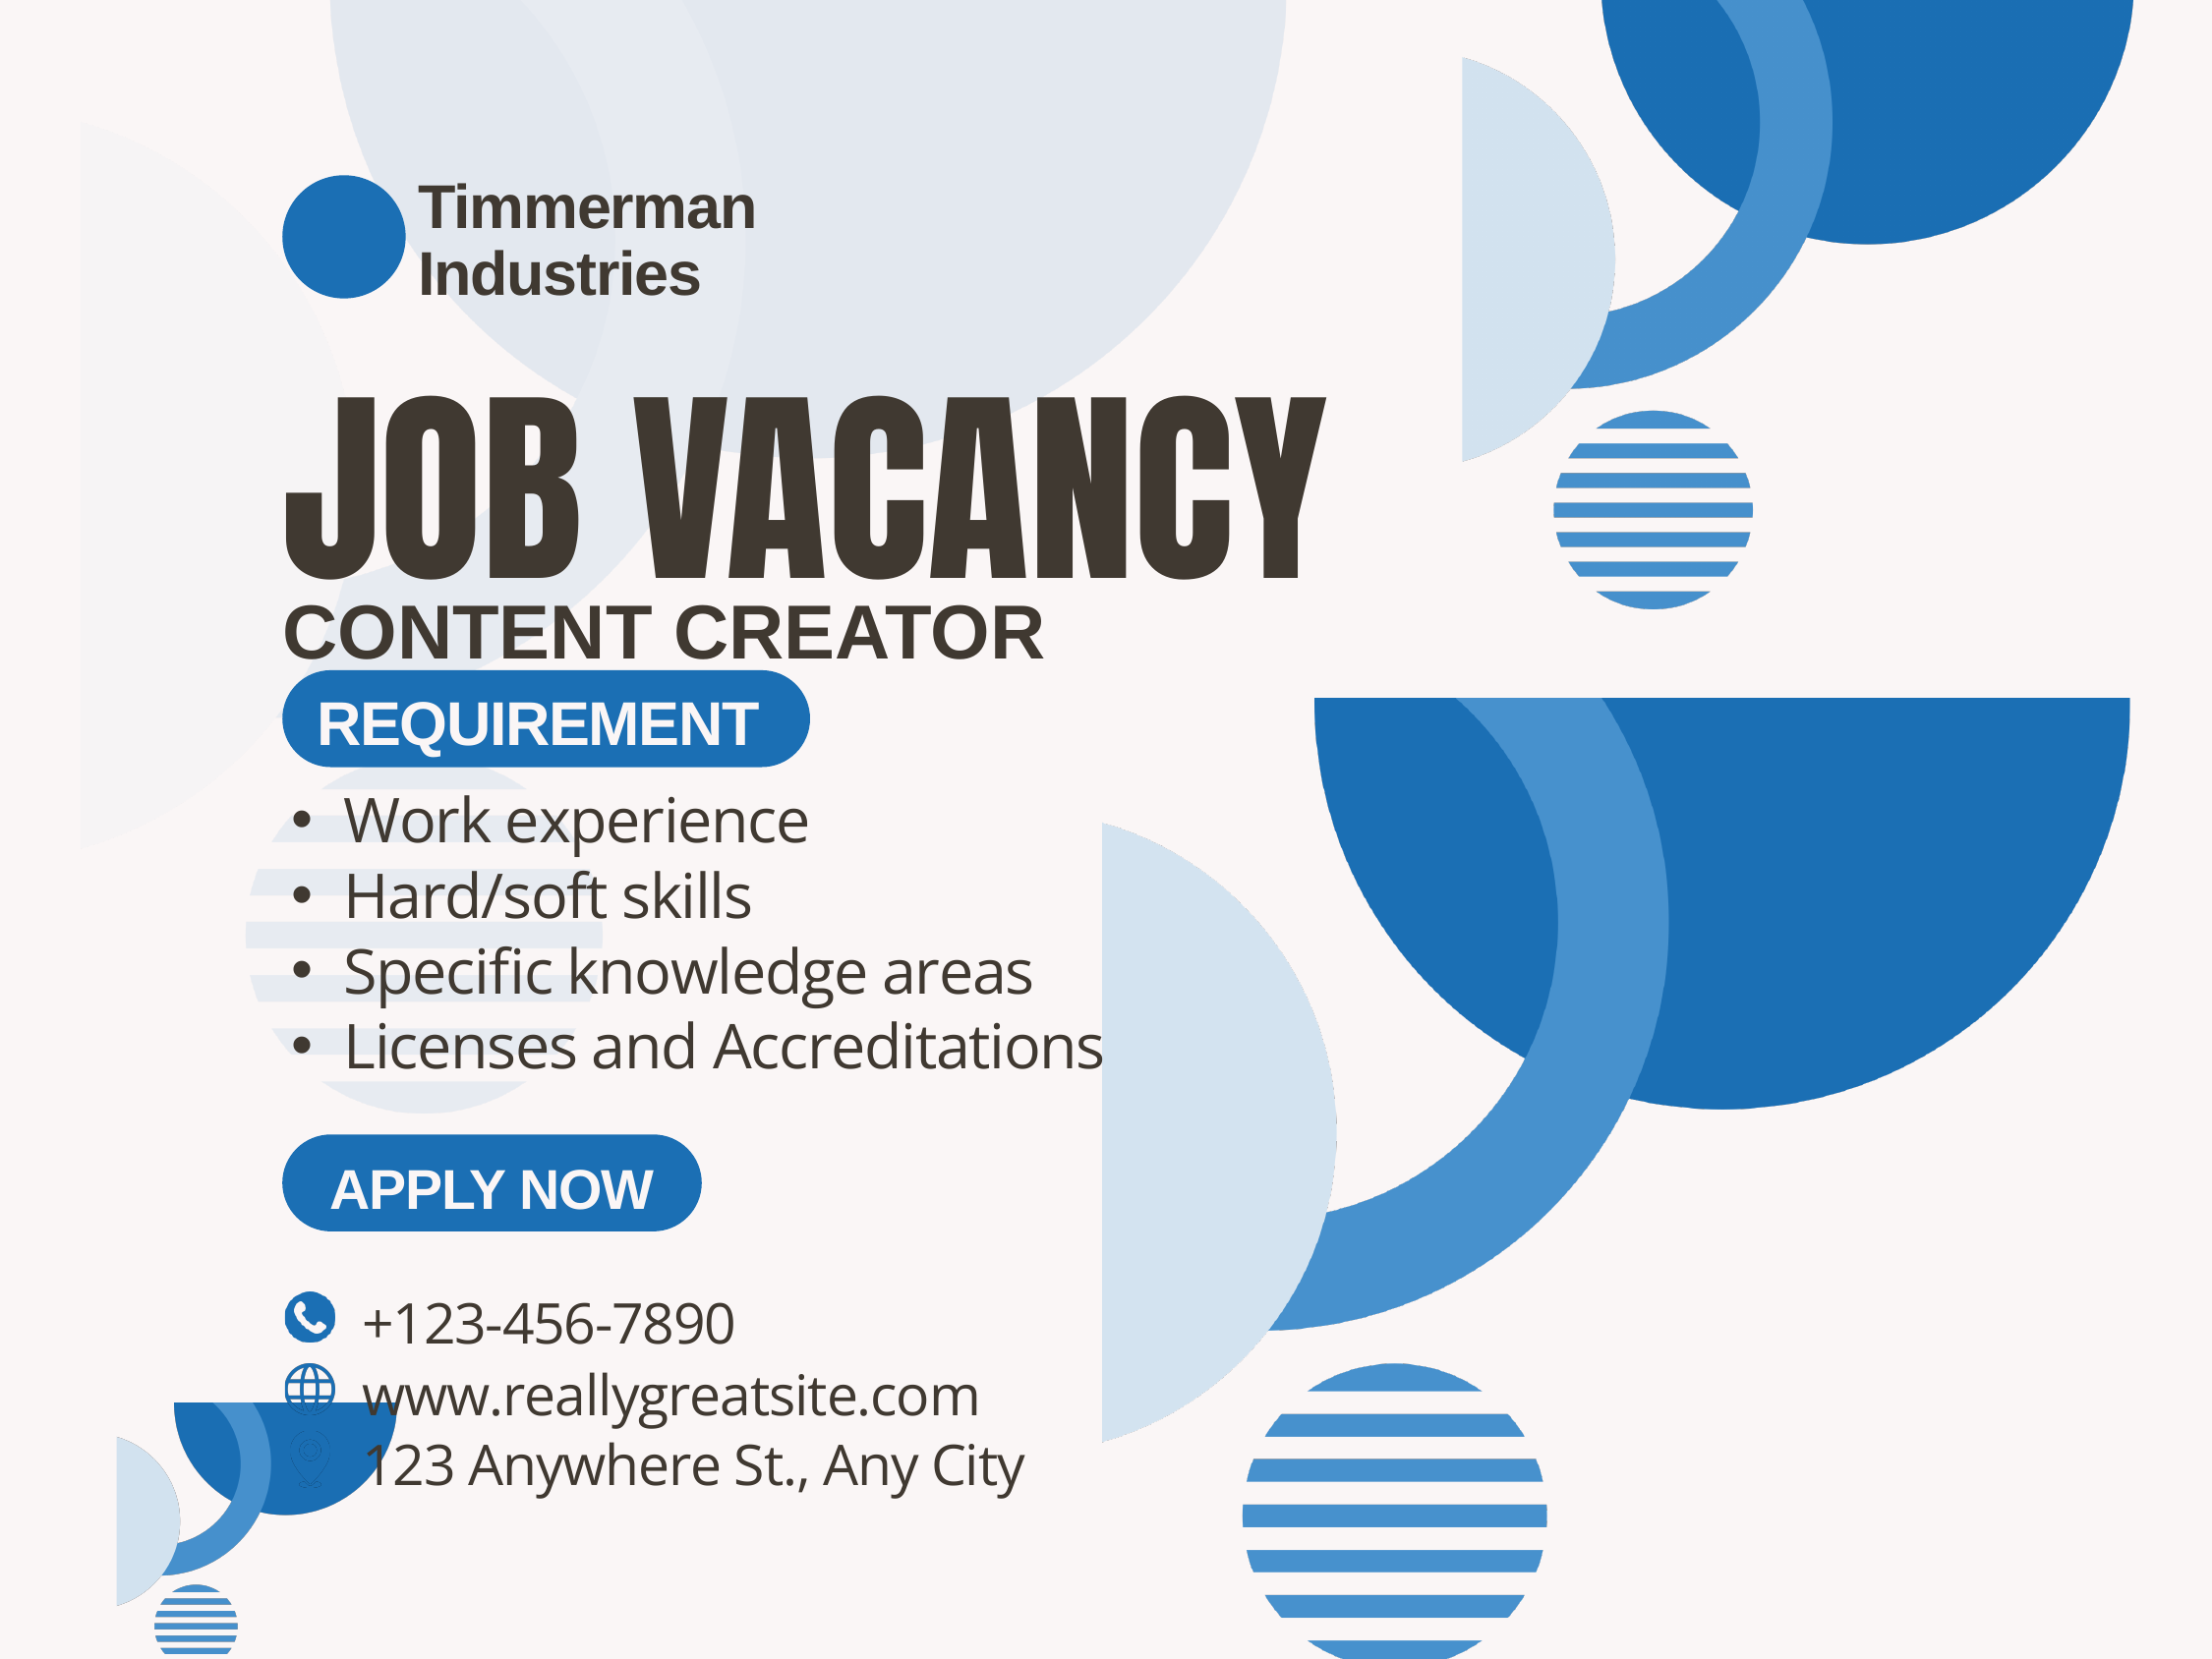

Timmerman Industries

JOB VACANCY
CONTENT CREATOR

REQUIREMENT

Work experience
Hard/soft skills
Specific knowledge areas
Licenses and Accreditations

APPLY NOW
+123-456-7890

www.reallygreatsite.com

123 Anywhere St., Any City